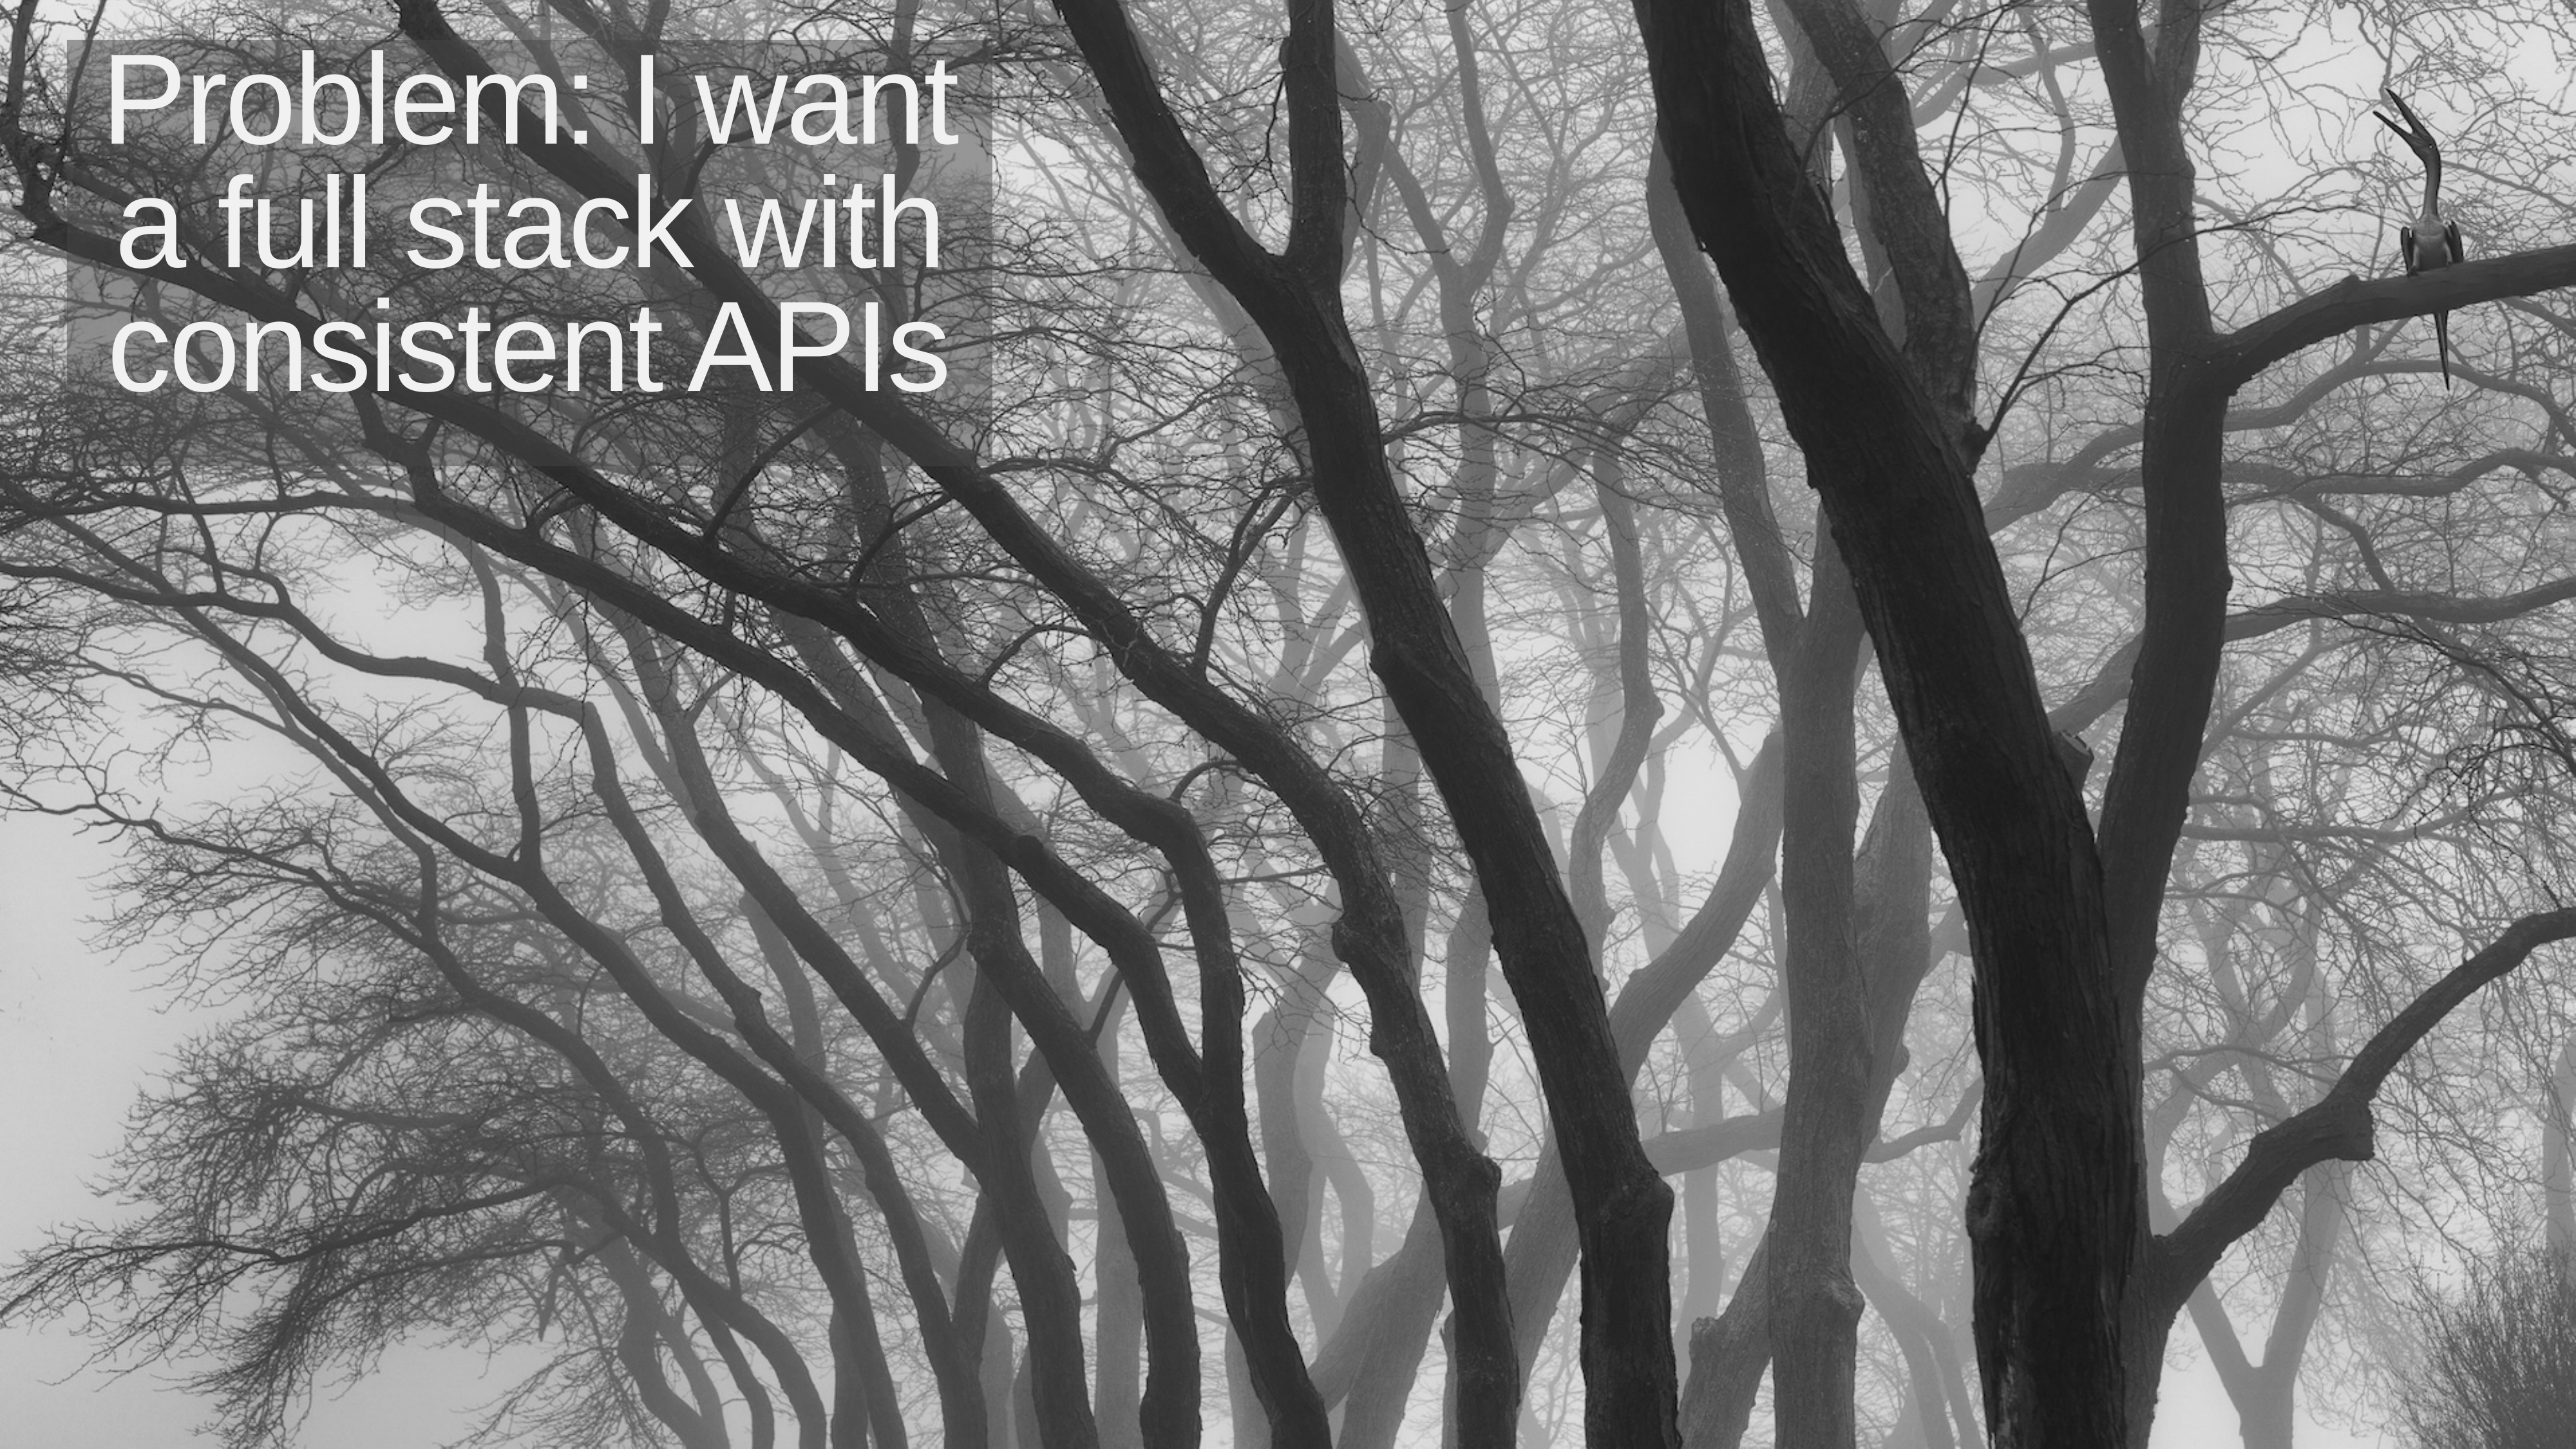

Problem: I want a full stack with consistent APIs